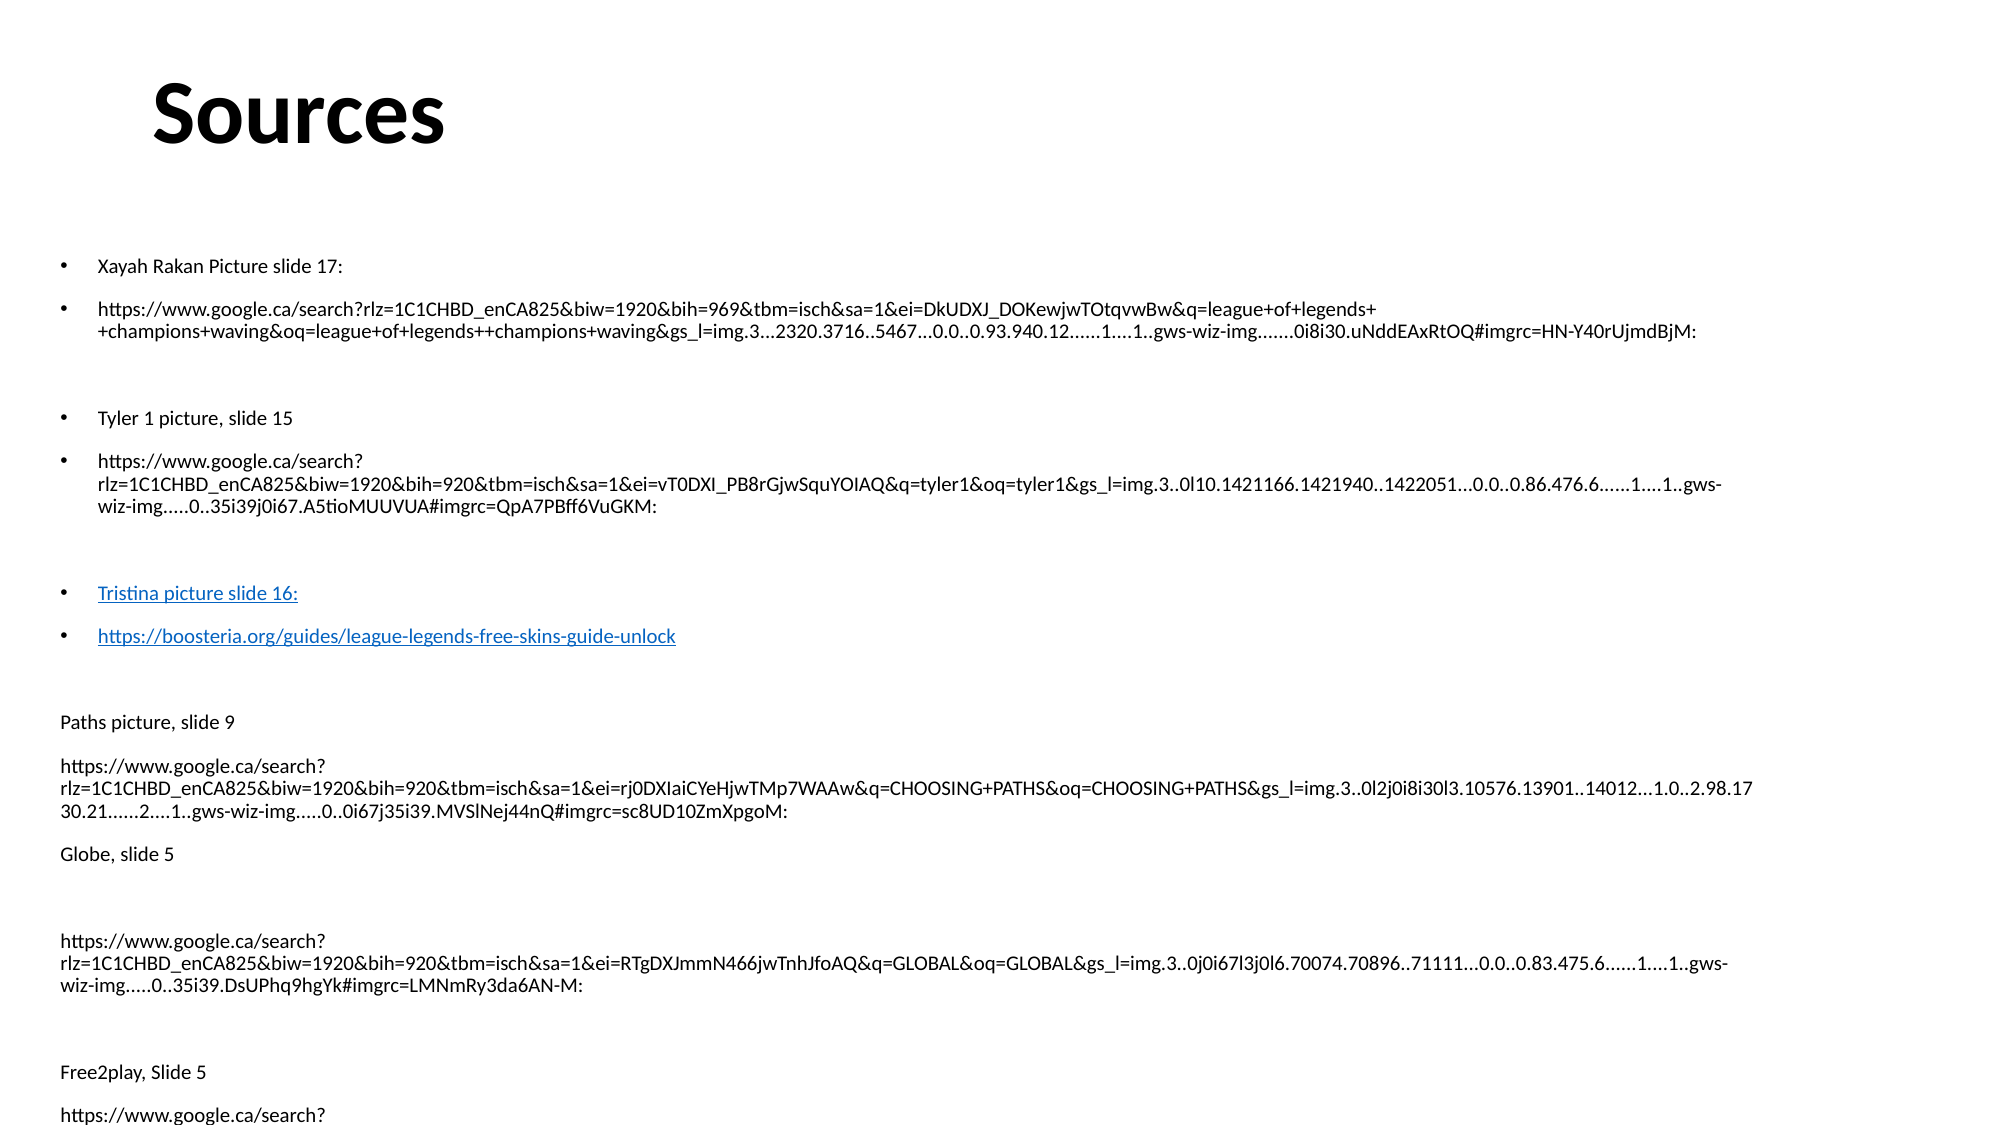

# Sources

Xayah Rakan Picture slide 17:
https://www.google.ca/search?rlz=1C1CHBD_enCA825&biw=1920&bih=969&tbm=isch&sa=1&ei=DkUDXJ_DOKewjwTOtqvwBw&q=league+of+legends++champions+waving&oq=league+of+legends++champions+waving&gs_l=img.3...2320.3716..5467...0.0..0.93.940.12......1....1..gws-wiz-img.......0i8i30.uNddEAxRtOQ#imgrc=HN-Y40rUjmdBjM:

Tyler 1 picture, slide 15
https://www.google.ca/search?rlz=1C1CHBD_enCA825&biw=1920&bih=920&tbm=isch&sa=1&ei=vT0DXI_PB8rGjwSquYOIAQ&q=tyler1&oq=tyler1&gs_l=img.3..0l10.1421166.1421940..1422051...0.0..0.86.476.6......1....1..gws-wiz-img.....0..35i39j0i67.A5tioMUUVUA#imgrc=QpA7PBff6VuGKM:

Tristina picture slide 16:
https://boosteria.org/guides/league-legends-free-skins-guide-unlock

Paths picture, slide 9
https://www.google.ca/search?rlz=1C1CHBD_enCA825&biw=1920&bih=920&tbm=isch&sa=1&ei=rj0DXIaiCYeHjwTMp7WAAw&q=CHOOSING+PATHS&oq=CHOOSING+PATHS&gs_l=img.3..0l2j0i8i30l3.10576.13901..14012...1.0..2.98.1730.21......2....1..gws-wiz-img.....0..0i67j35i39.MVSlNej44nQ#imgrc=sc8UD10ZmXpgoM:
Globe, slide 5

https://www.google.ca/search?rlz=1C1CHBD_enCA825&biw=1920&bih=920&tbm=isch&sa=1&ei=RTgDXJmmN466jwTnhJfoAQ&q=GLOBAL&oq=GLOBAL&gs_l=img.3..0j0i67l3j0l6.70074.70896..71111...0.0..0.83.475.6......1....1..gws-wiz-img.....0..35i39.DsUPhq9hgYk#imgrc=LMNmRy3da6AN-M:

Free2play, Slide 5
https://www.google.ca/search?rlz=1C1CHBD_enCA825&biw=1920&bih=920&tbm=isch&sa=1&ei=QjgDXPO3CObHjwSd_L9I&q=FREE+TO+PLAY&oq=FREE+TO+PLAY&gs_l=img.3..0l10.1208.2261..2661...0.0..0.90.251.3......1....1..gws-wiz-img.......0i10i24.BsWxq6f_ZLY#imgrc=5JbtO9JokapLbM: